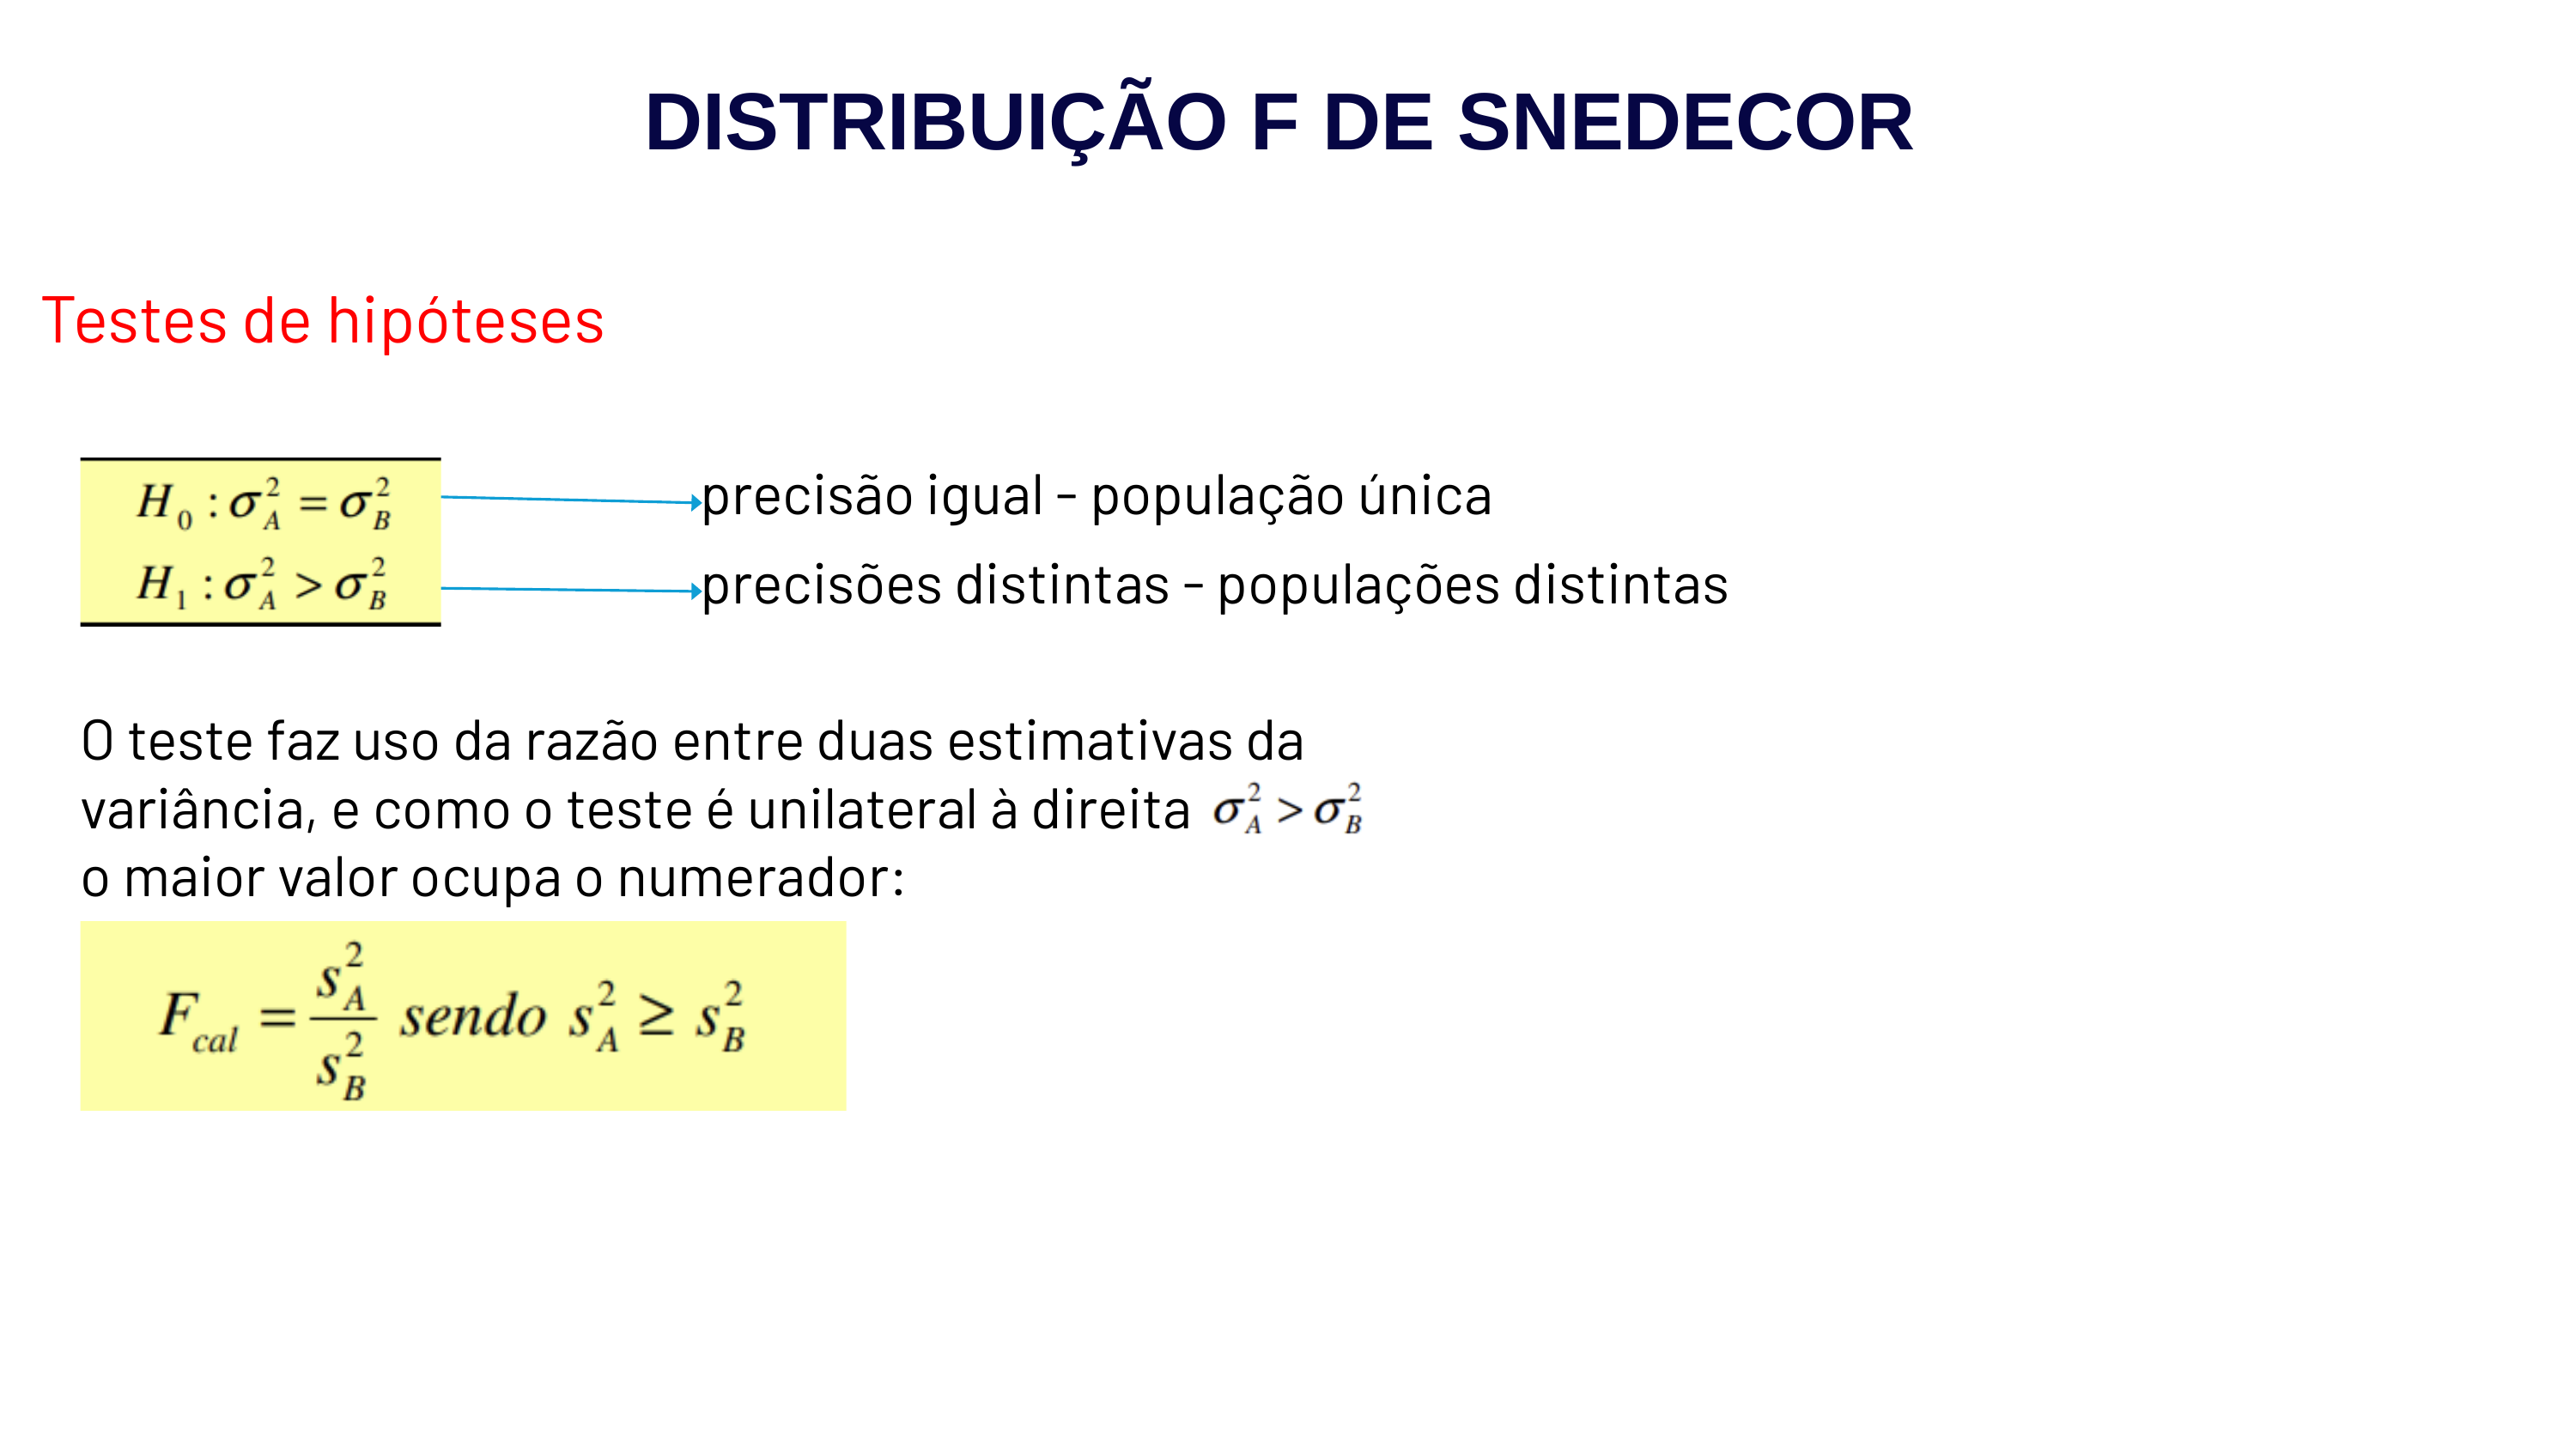

DISTRIBUIÇÃO F DE SNEDECOR
Testes de hipóteses
precisão igual - população única

precisões distintas - populações distintas

O teste faz uso da razão entre duas estimativas da variância, e como o teste é unilateral à direita               o maior valor ocupa o numerador: